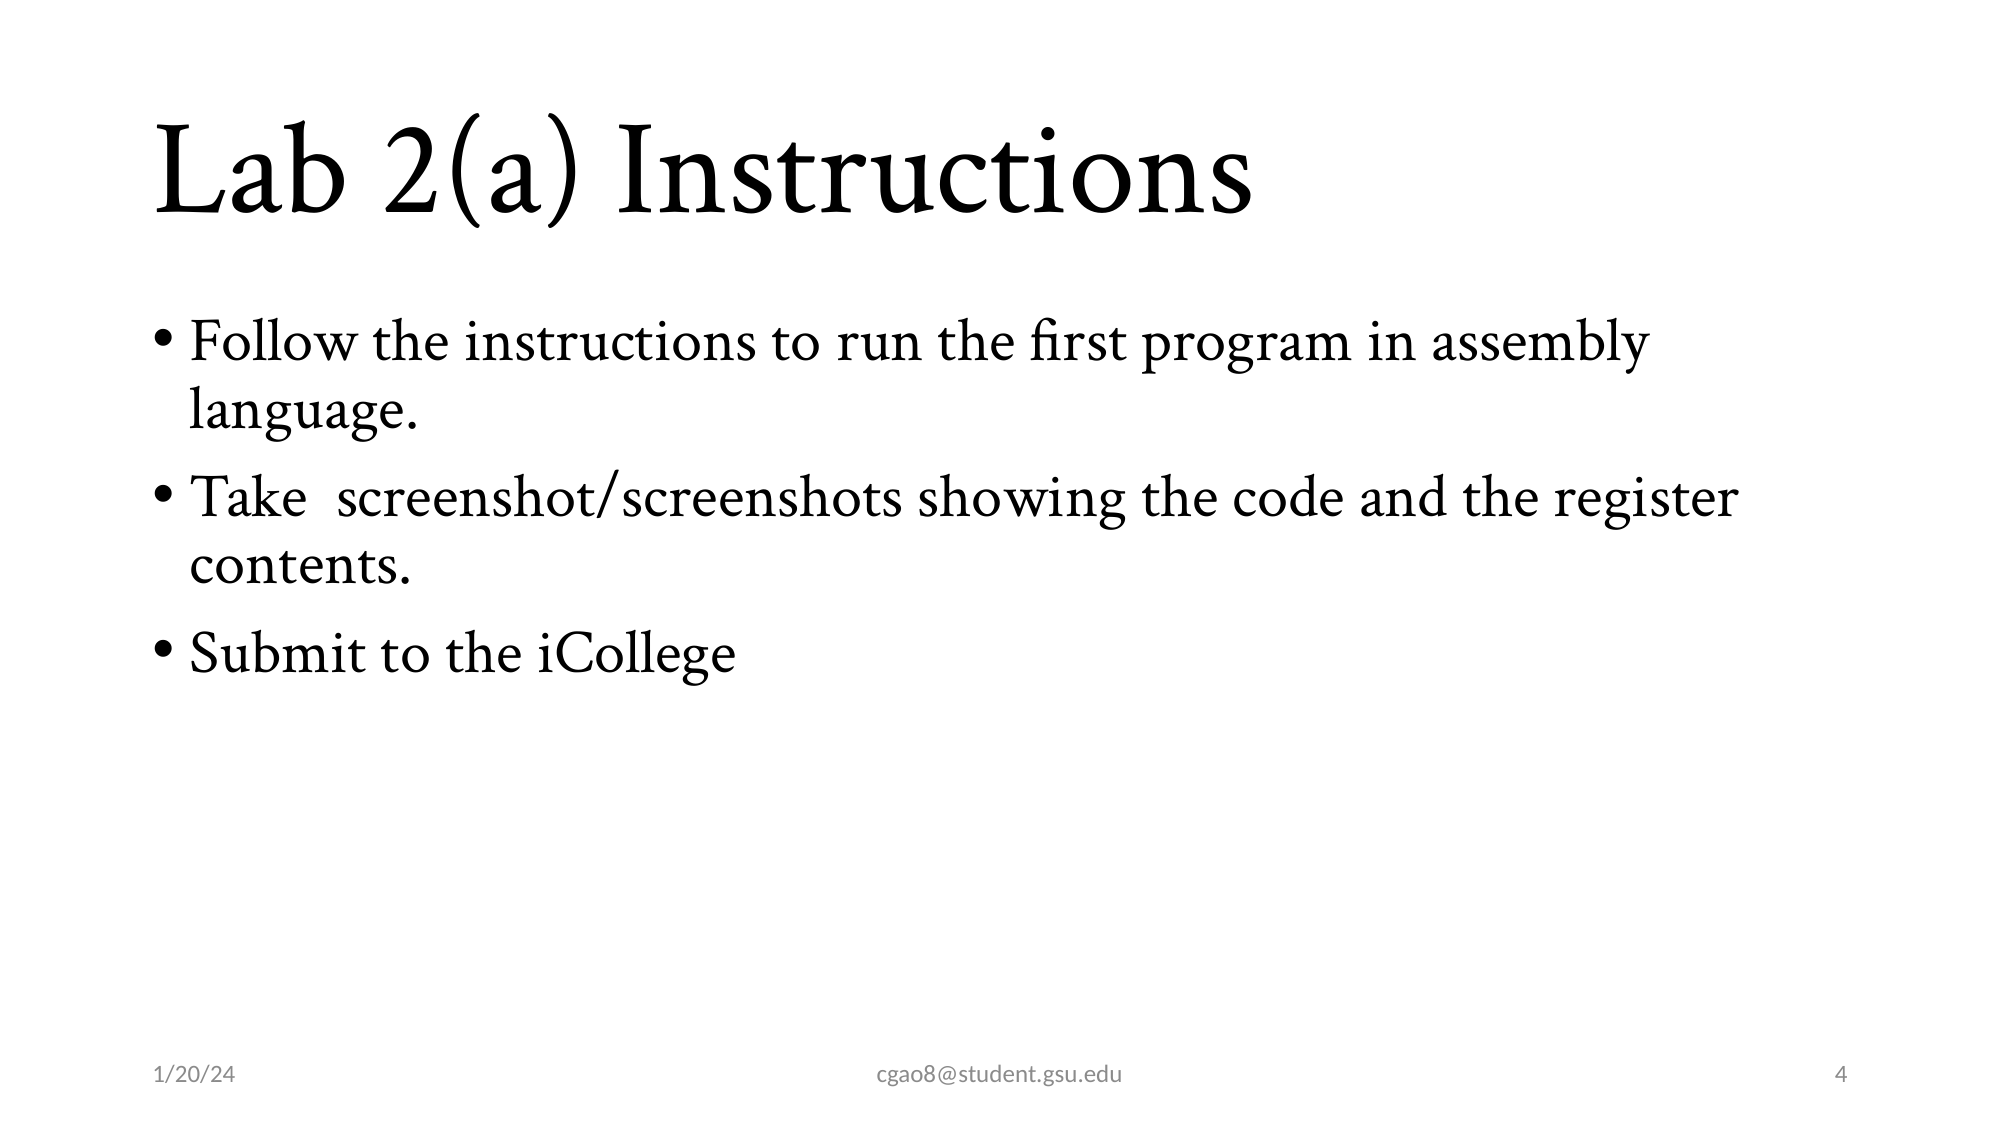

# Lab 2(a) Instructions
Follow the instructions to run the first program in assembly language.
Take  screenshot/screenshots showing the code and the register contents.
Submit to the iCollege

1/20/24
cgao8@student.gsu.edu
4